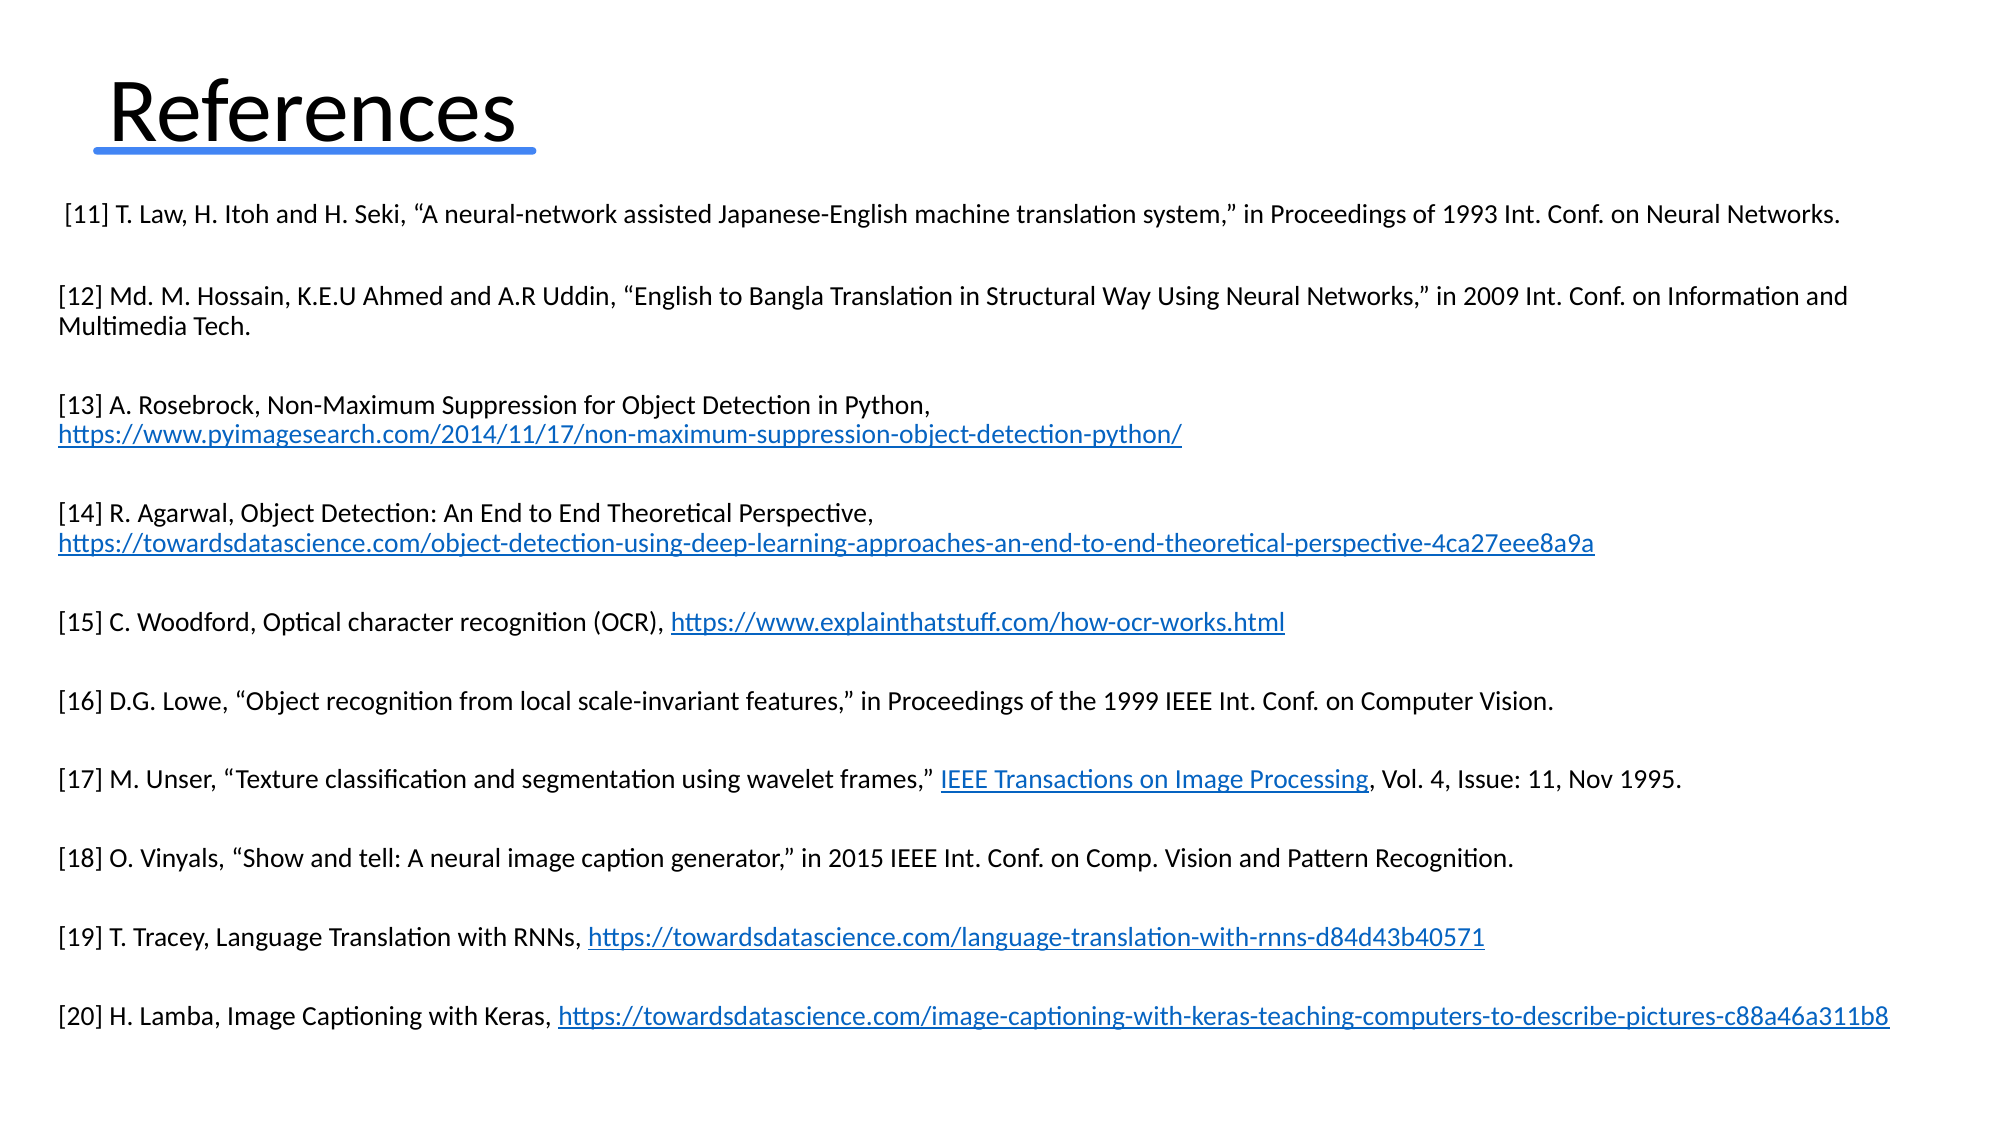

References

 [11] T. Law, H. Itoh and H. Seki, “A neural-network assisted Japanese-English machine translation system,” in Proceedings of 1993 Int. Conf. on Neural Networks.
[12] Md. M. Hossain, K.E.U Ahmed and A.R Uddin, “English to Bangla Translation in Structural Way Using Neural Networks,” in 2009 Int. Conf. on Information and Multimedia Tech.
[13] A. Rosebrock, Non-Maximum Suppression for Object Detection in Python, https://www.pyimagesearch.com/2014/11/17/non-maximum-suppression-object-detection-python/
[14] R. Agarwal, Object Detection: An End to End Theoretical Perspective, https://towardsdatascience.com/object-detection-using-deep-learning-approaches-an-end-to-end-theoretical-perspective-4ca27eee8a9a
[15] C. Woodford, Optical character recognition (OCR), https://www.explainthatstuff.com/how-ocr-works.html
[16] D.G. Lowe, “Object recognition from local scale-invariant features,” in Proceedings of the 1999 IEEE Int. Conf. on Computer Vision.
[17] M. Unser, “Texture classification and segmentation using wavelet frames,” IEEE Transactions on Image Processing, Vol. 4, Issue: 11, Nov 1995.
[18] O. Vinyals, “Show and tell: A neural image caption generator,” in 2015 IEEE Int. Conf. on Comp. Vision and Pattern Recognition.
[19] T. Tracey, Language Translation with RNNs, https://towardsdatascience.com/language-translation-with-rnns-d84d43b40571
[20] H. Lamba, Image Captioning with Keras, https://towardsdatascience.com/image-captioning-with-keras-teaching-computers-to-describe-pictures-c88a46a311b8